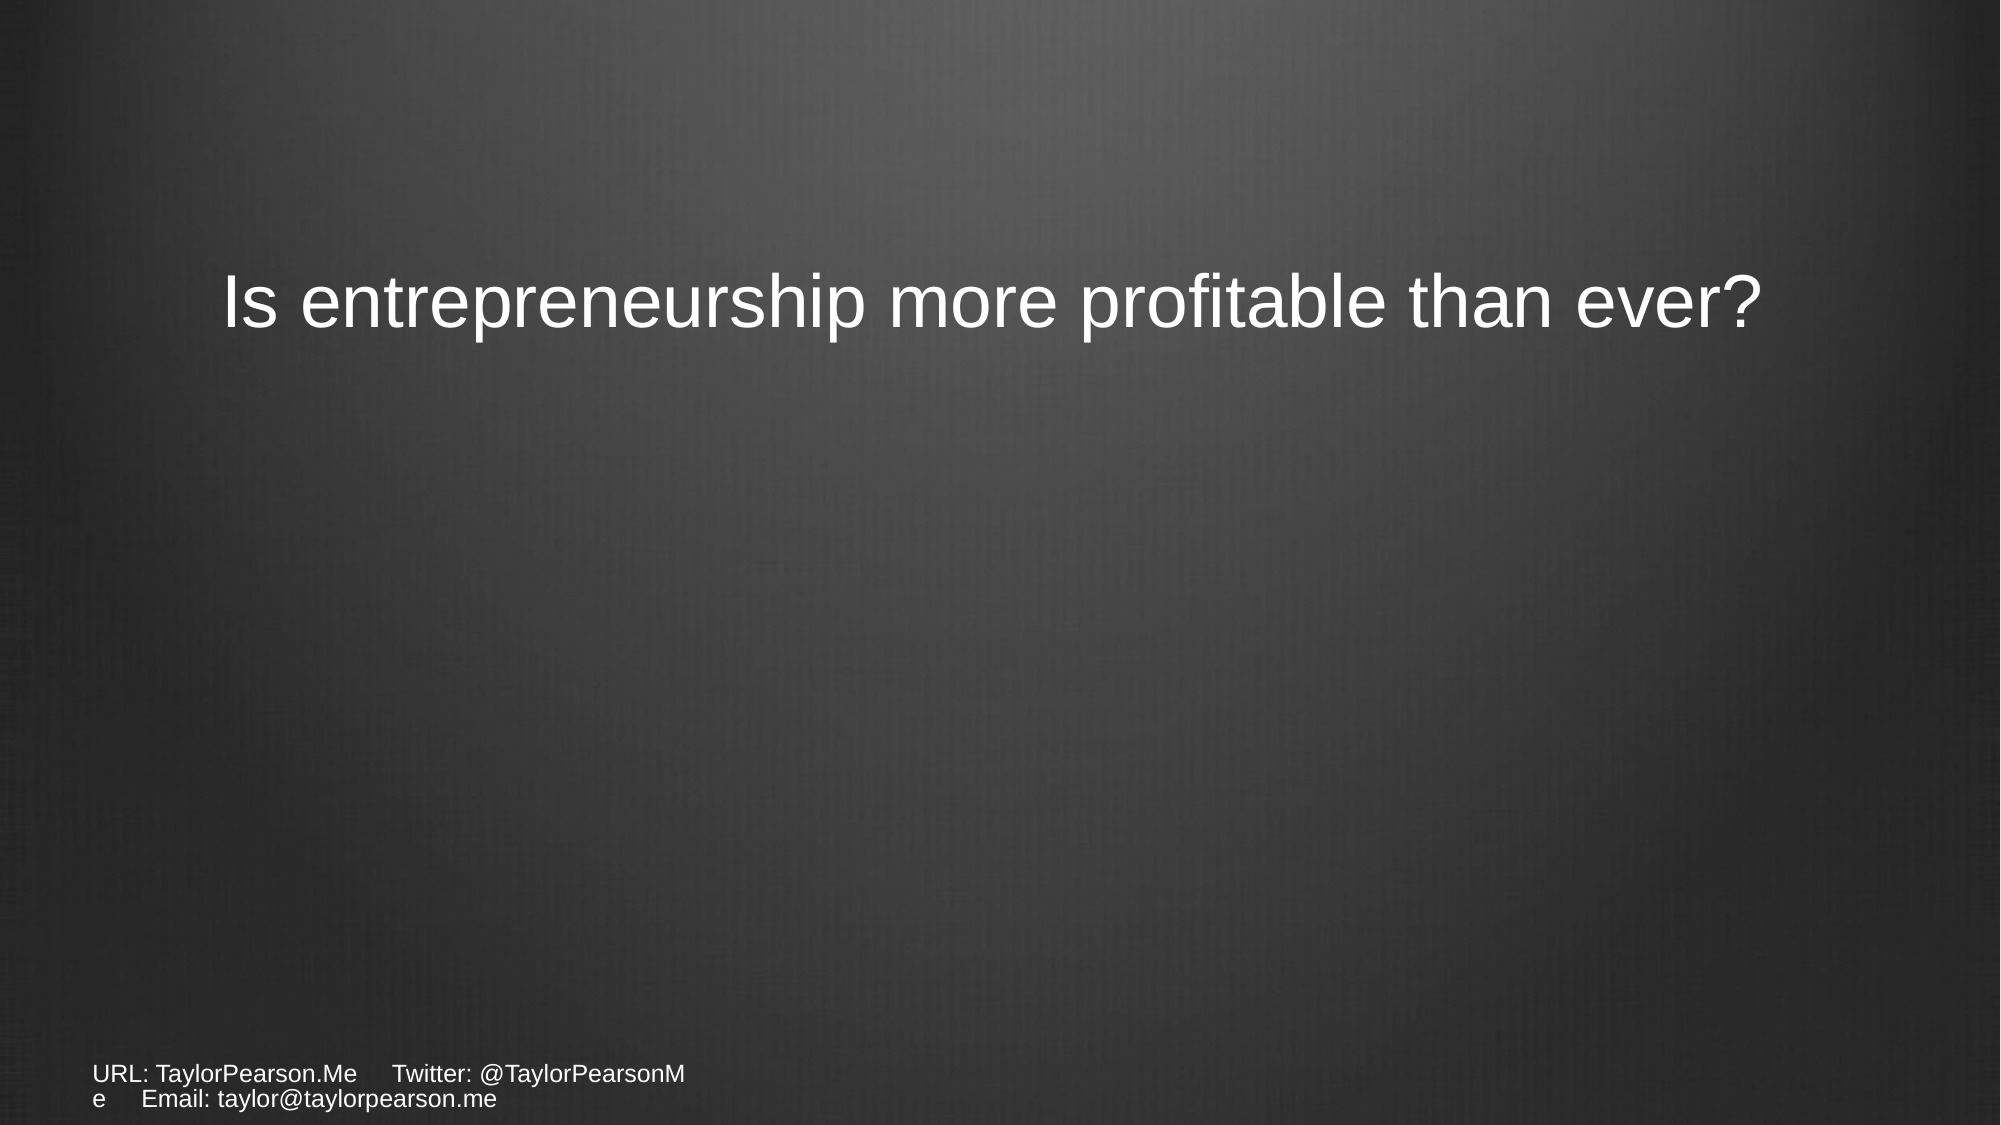

# Is entrepreneurship more profitable than ever?
URL: TaylorPearson.Me     Twitter: @TaylorPearsonMe     Email: taylor@taylorpearson.me